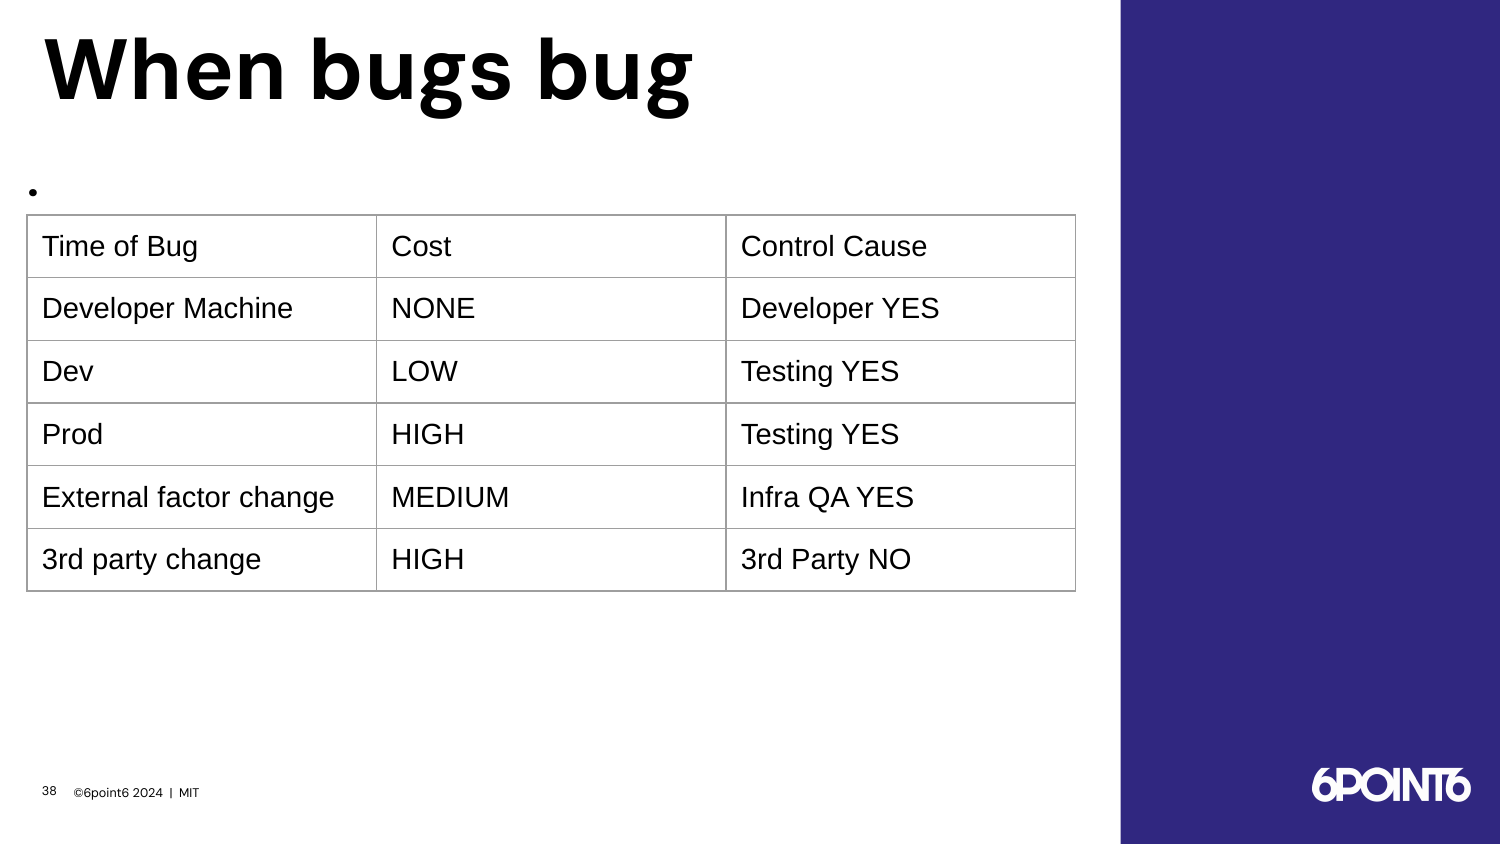

# When bugs bug
.

| Time of Bug | Cost | Control Cause |
| --- | --- | --- |
| Developer Machine | NONE | Developer YES |
| Dev | LOW | Testing YES |
| Prod | HIGH | Testing YES |
| External factor change | MEDIUM | Infra QA YES |
| 3rd party change | HIGH | 3rd Party NO |
38